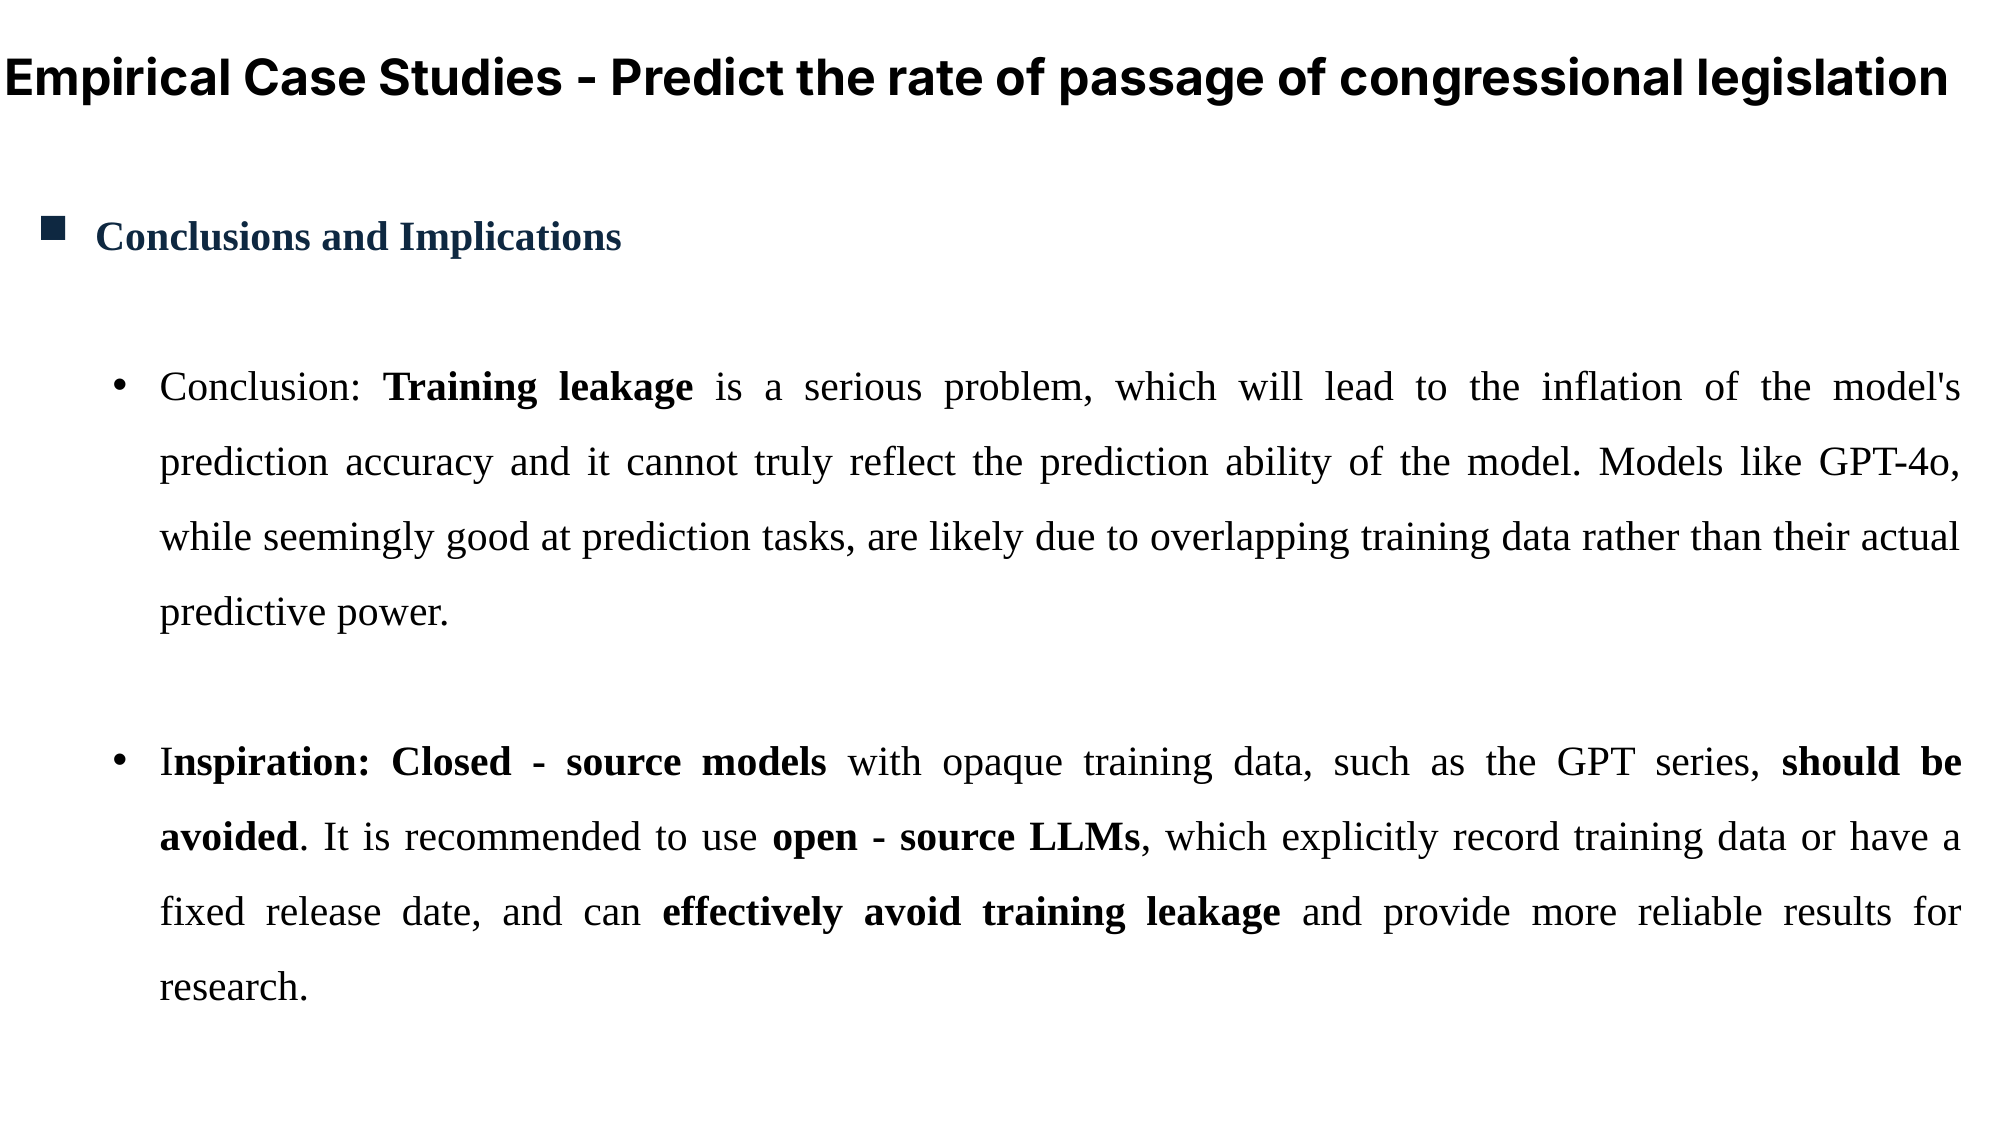

3.1 Empirical Case Studies - Predict the rate of passage of congressional legislation
 Conclusions and Implications

Conclusion: Training leakage is a serious problem, which will lead to the inflation of the model's prediction accuracy and it cannot truly reflect the prediction ability of the model. Models like GPT-4o, while seemingly good at prediction tasks, are likely due to overlapping training data rather than their actual predictive power.

Inspiration: Closed - source models with opaque training data, such as the GPT series, should be avoided. It is recommended to use open - source LLMs, which explicitly record training data or have a fixed release date, and can effectively avoid training leakage and provide more reliable results for research.